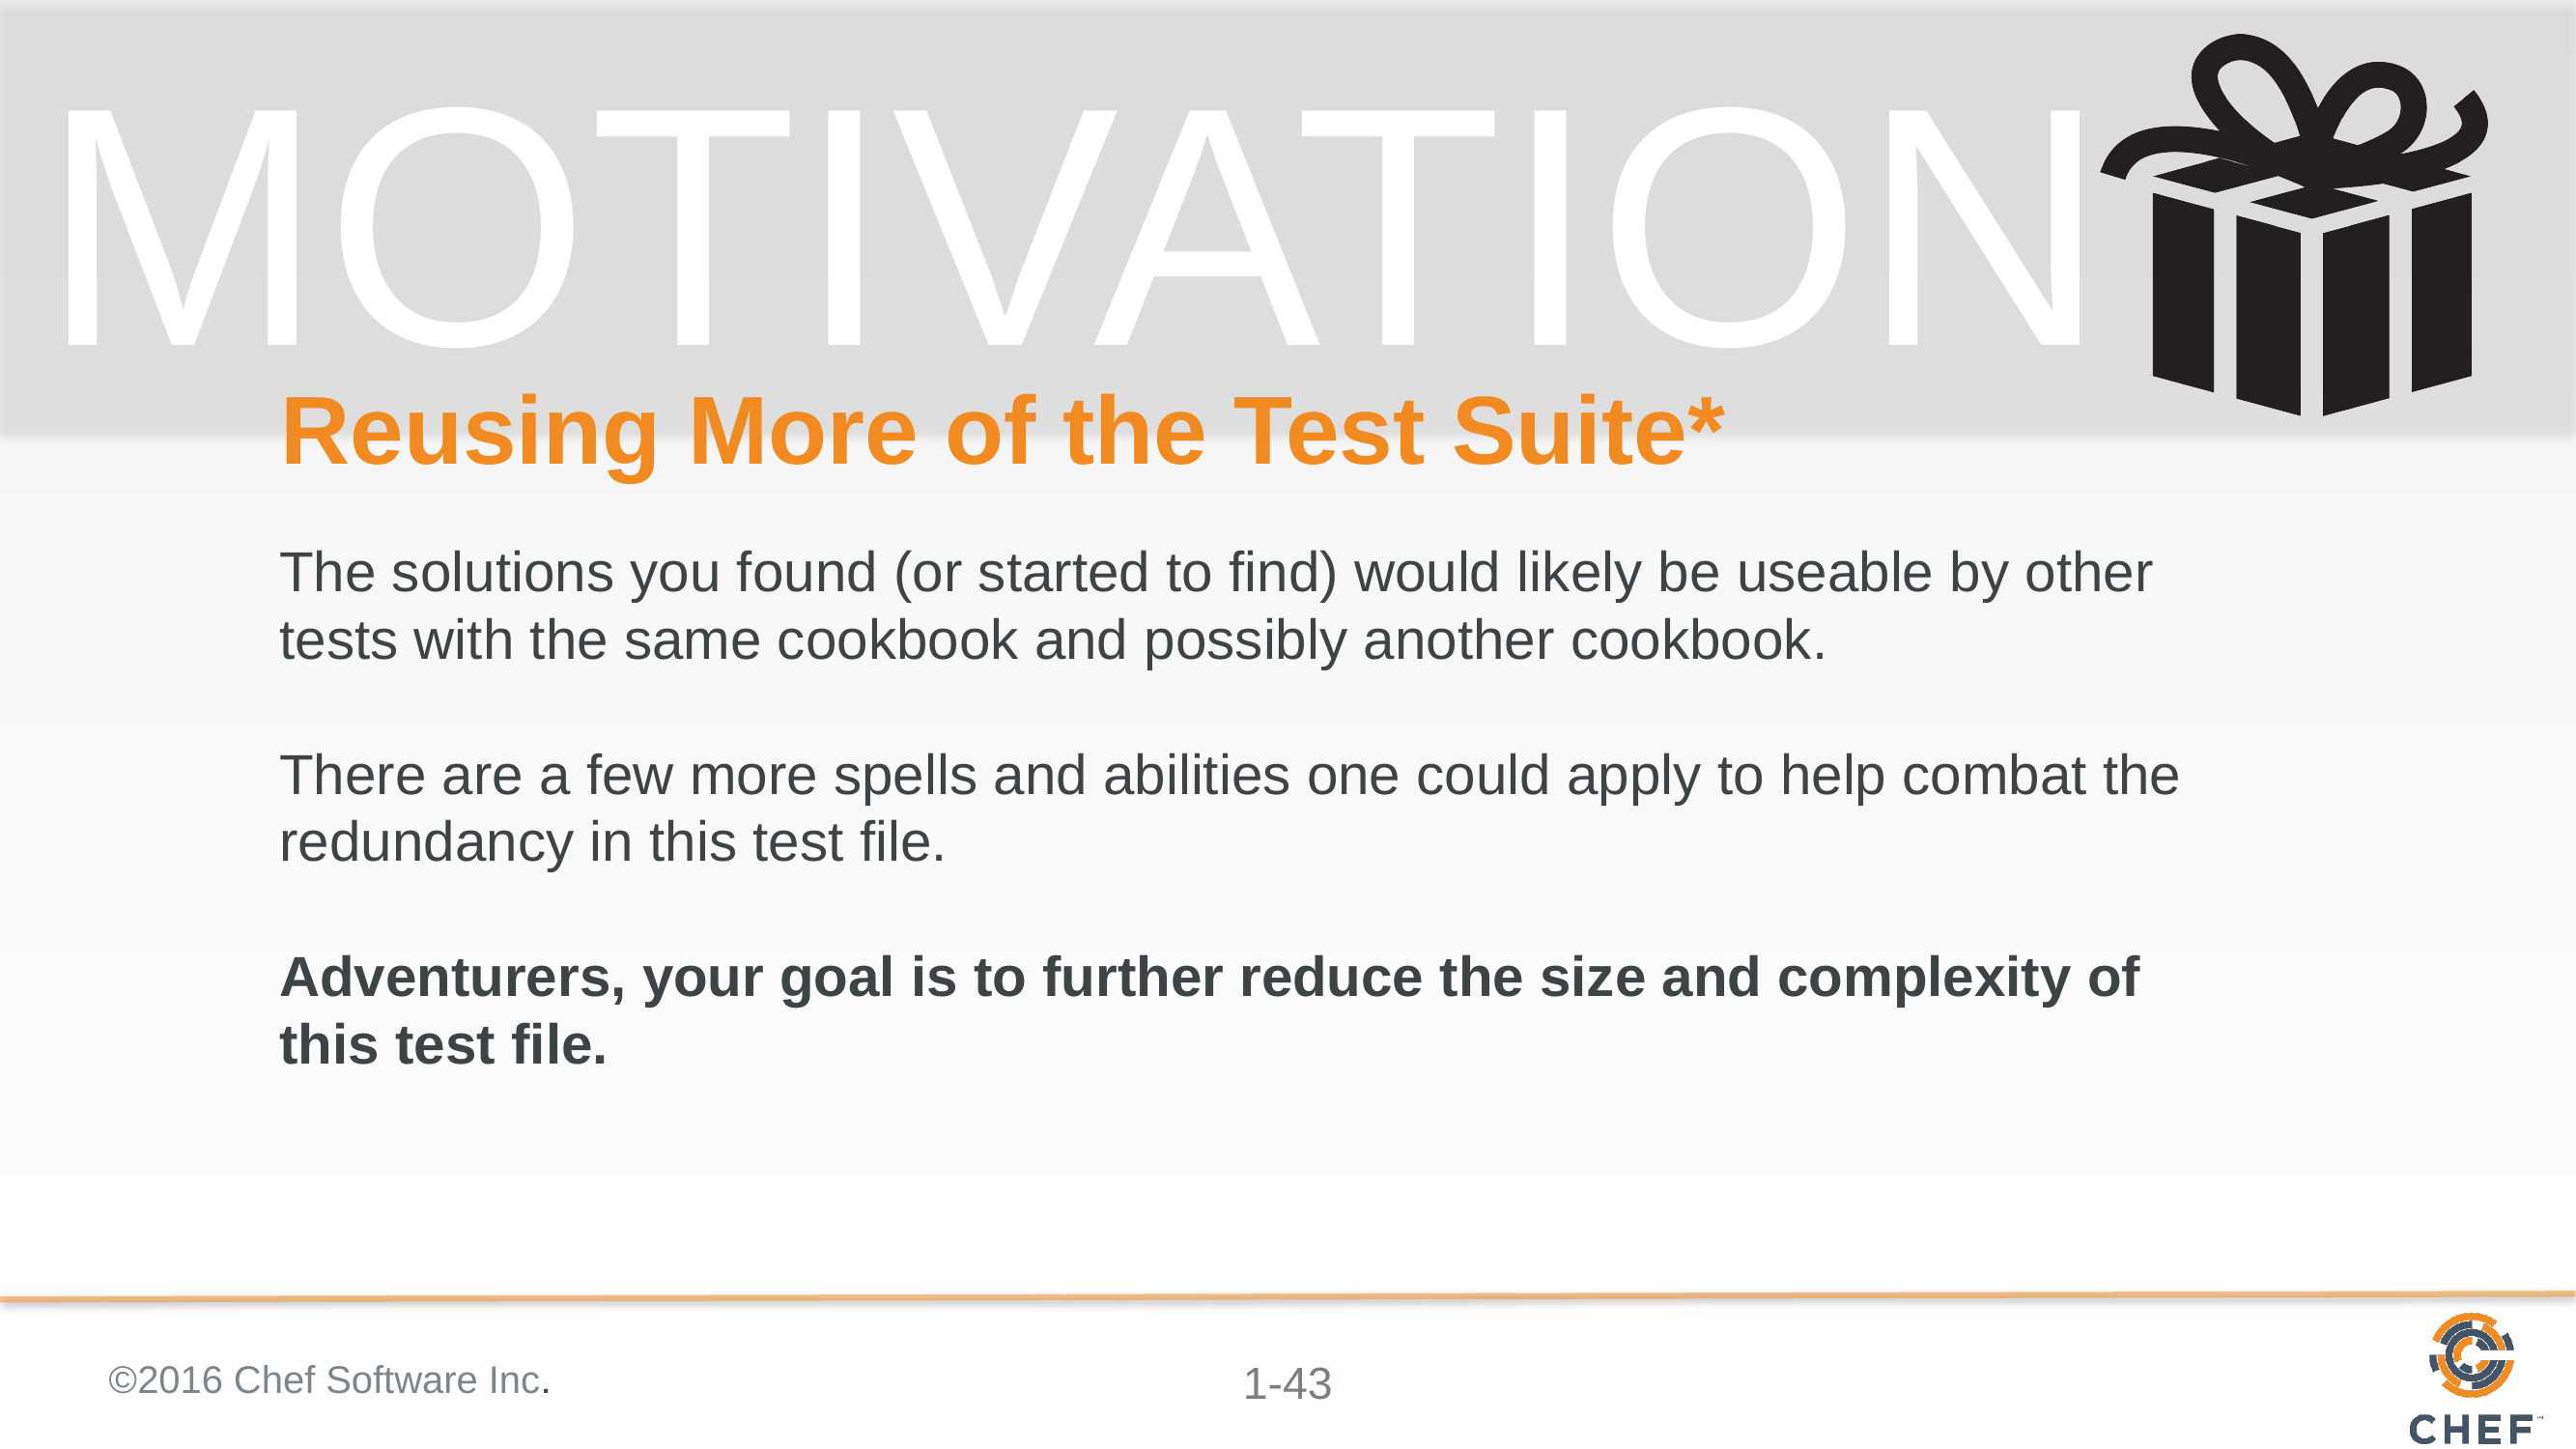

# Reusing More of the Test Suite*
The solutions you found (or started to find) would likely be useable by other tests with the same cookbook and possibly another cookbook.

There are a few more spells and abilities one could apply to help combat the redundancy in this test file.

Adventurers, your goal is to further reduce the size and complexity of this test file.